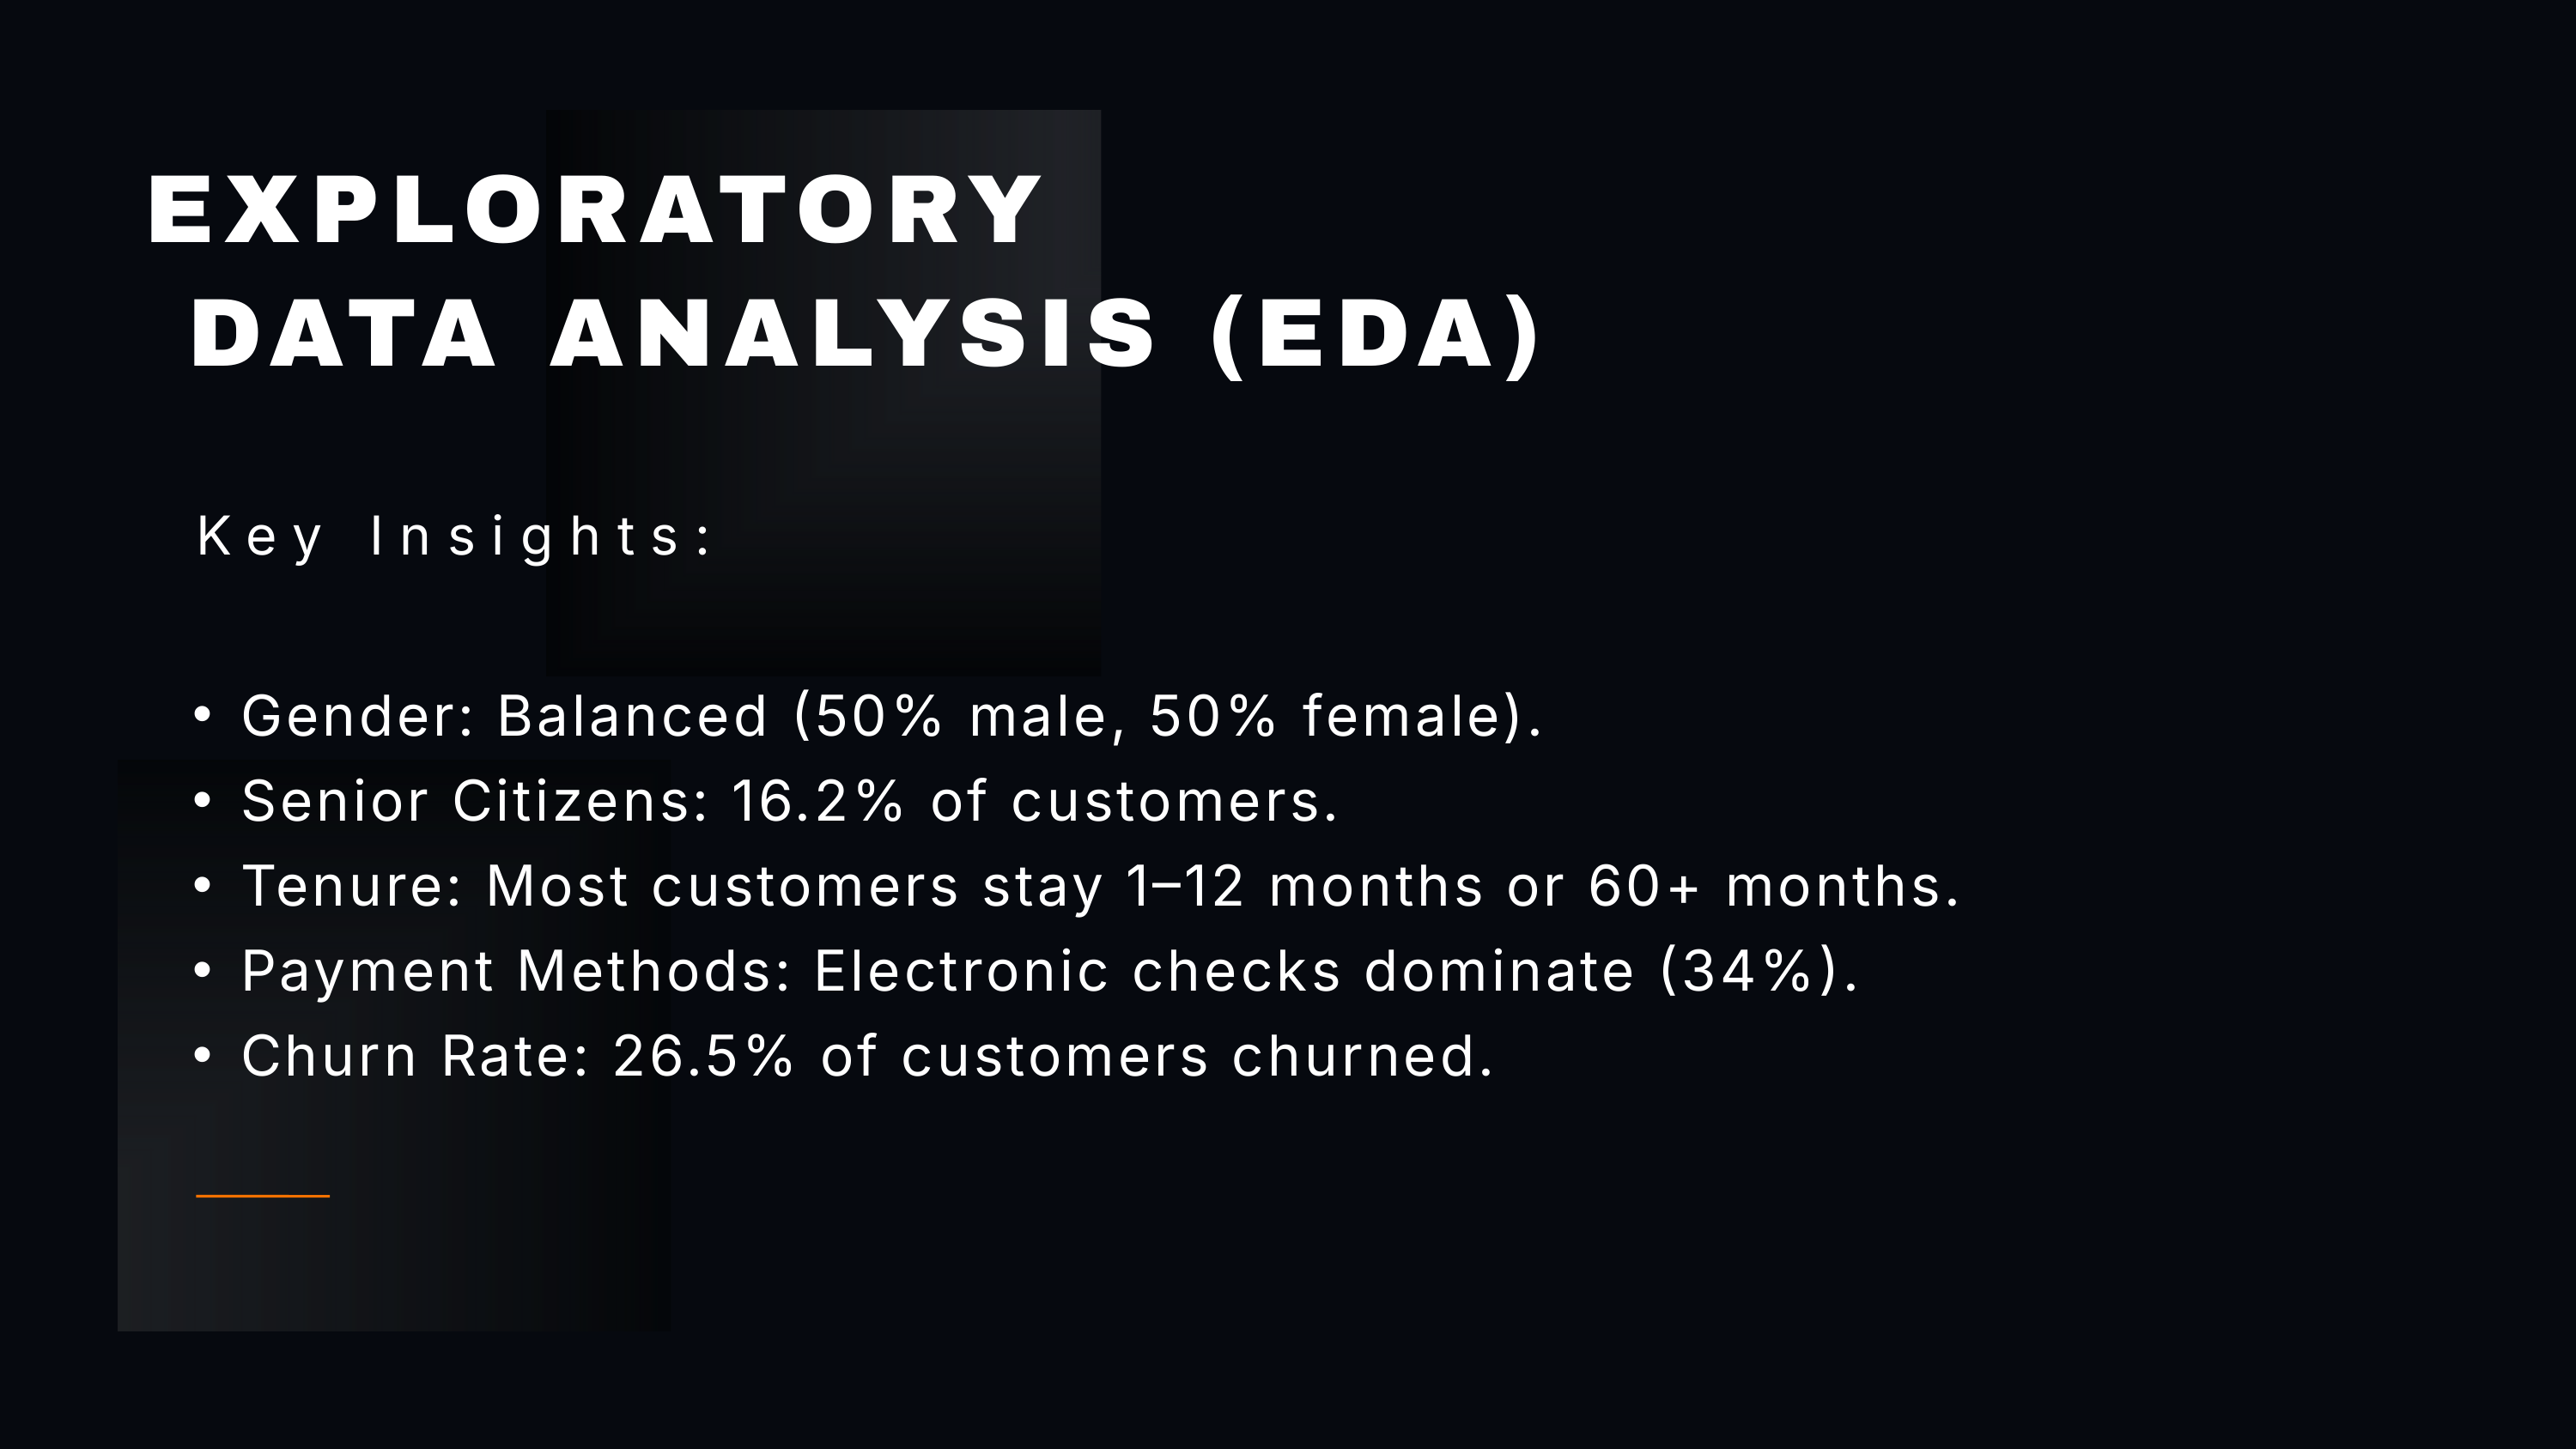

EXPLORATORY
 DATA ANALYSIS (EDA)
Key Insights:
Gender: Balanced (50% male, 50% female).
Senior Citizens: 16.2% of customers.
Tenure: Most customers stay 1–12 months or 60+ months.
Payment Methods: Electronic checks dominate (34%).
Churn Rate: 26.5% of customers churned.